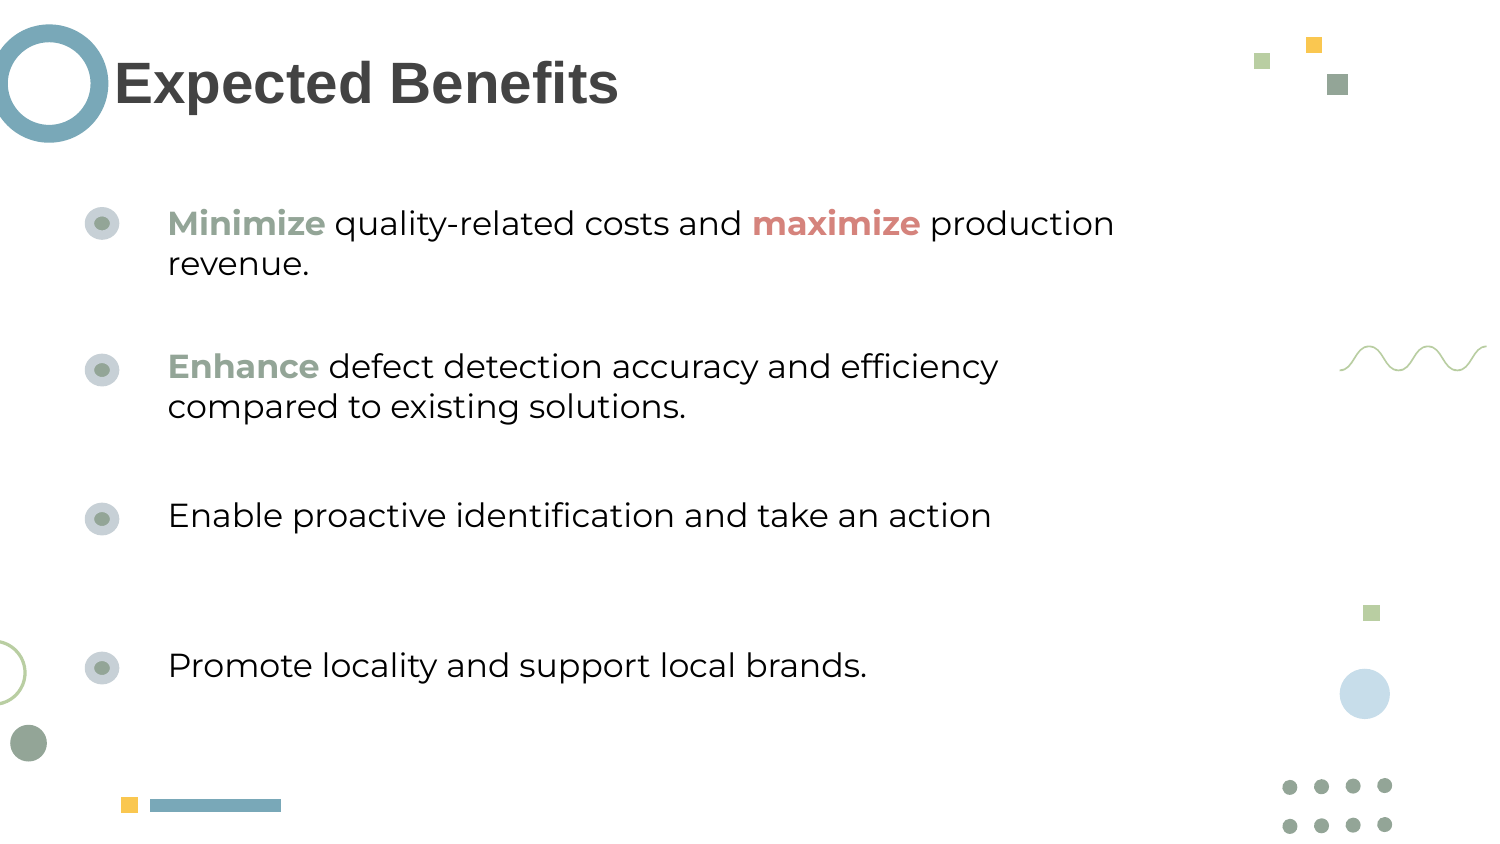

Expected Benefits
Minimize quality-related costs and maximize production revenue.

Enhance defect detection accuracy and efficiency compared to existing solutions.

Enable proactive identification and take an action

Promote locality and support local brands.